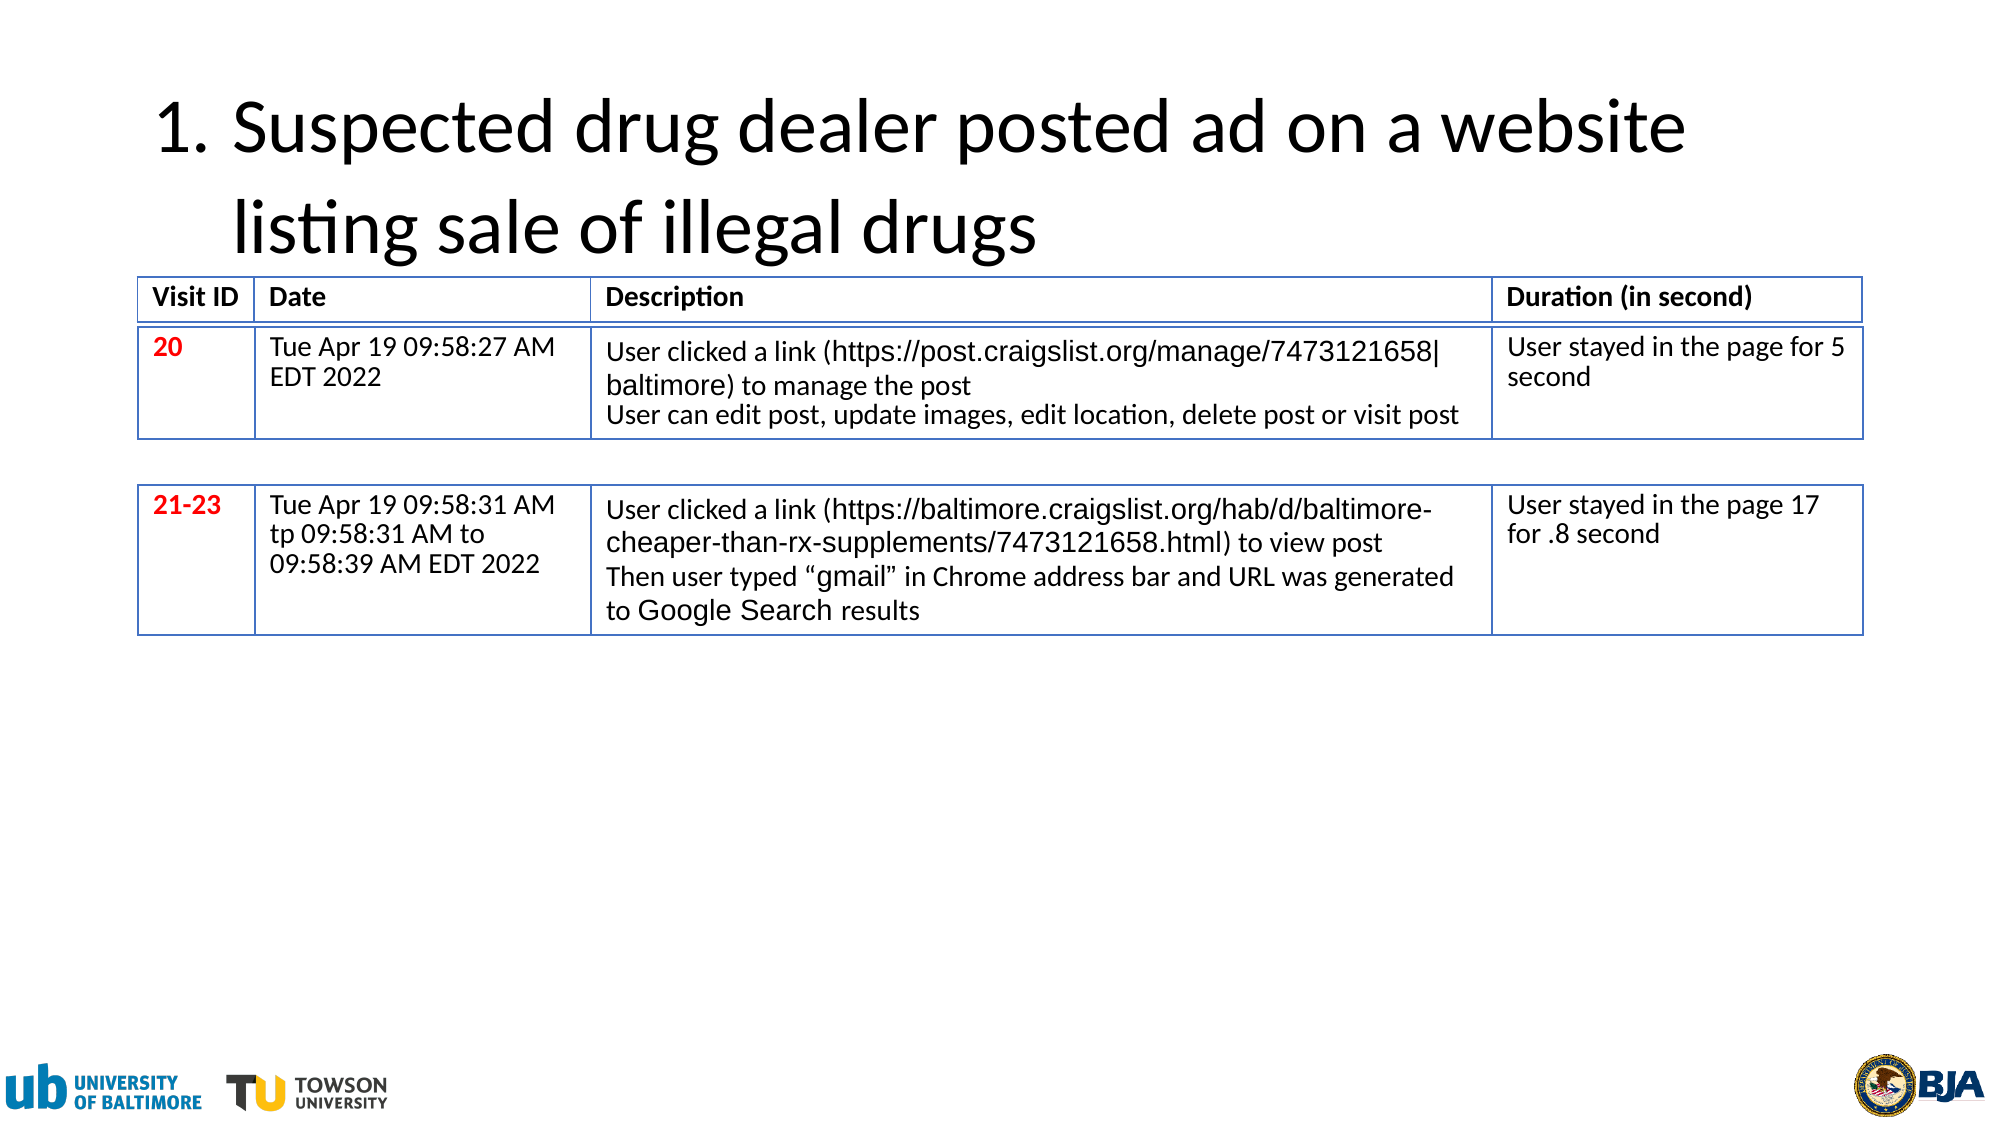

# Suspected drug dealer posted ad on a website listing sale of illegal drugs
| Visit ID | Date | Description | Duration (in second) |
| --- | --- | --- | --- |
| 20 | Tue Apr 19 09:58:27 AM EDT 2022 | User clicked a link (https://post.craigslist.org/manage/7473121658|baltimore) to manage the post User can edit post, update images, edit location, delete post or visit post | User stayed in the page for 5 second |
| --- | --- | --- | --- |
| 21-23 | Tue Apr 19 09:58:31 AM tp 09:58:31 AM to 09:58:39 AM EDT 2022 | User clicked a link (https://baltimore.craigslist.org/hab/d/baltimore-cheaper-than-rx-supplements/7473121658.html) to view post Then user typed “gmail” in Chrome address bar and URL was generated to Google Search results | User stayed in the page 17 for .8 second |
| --- | --- | --- | --- |